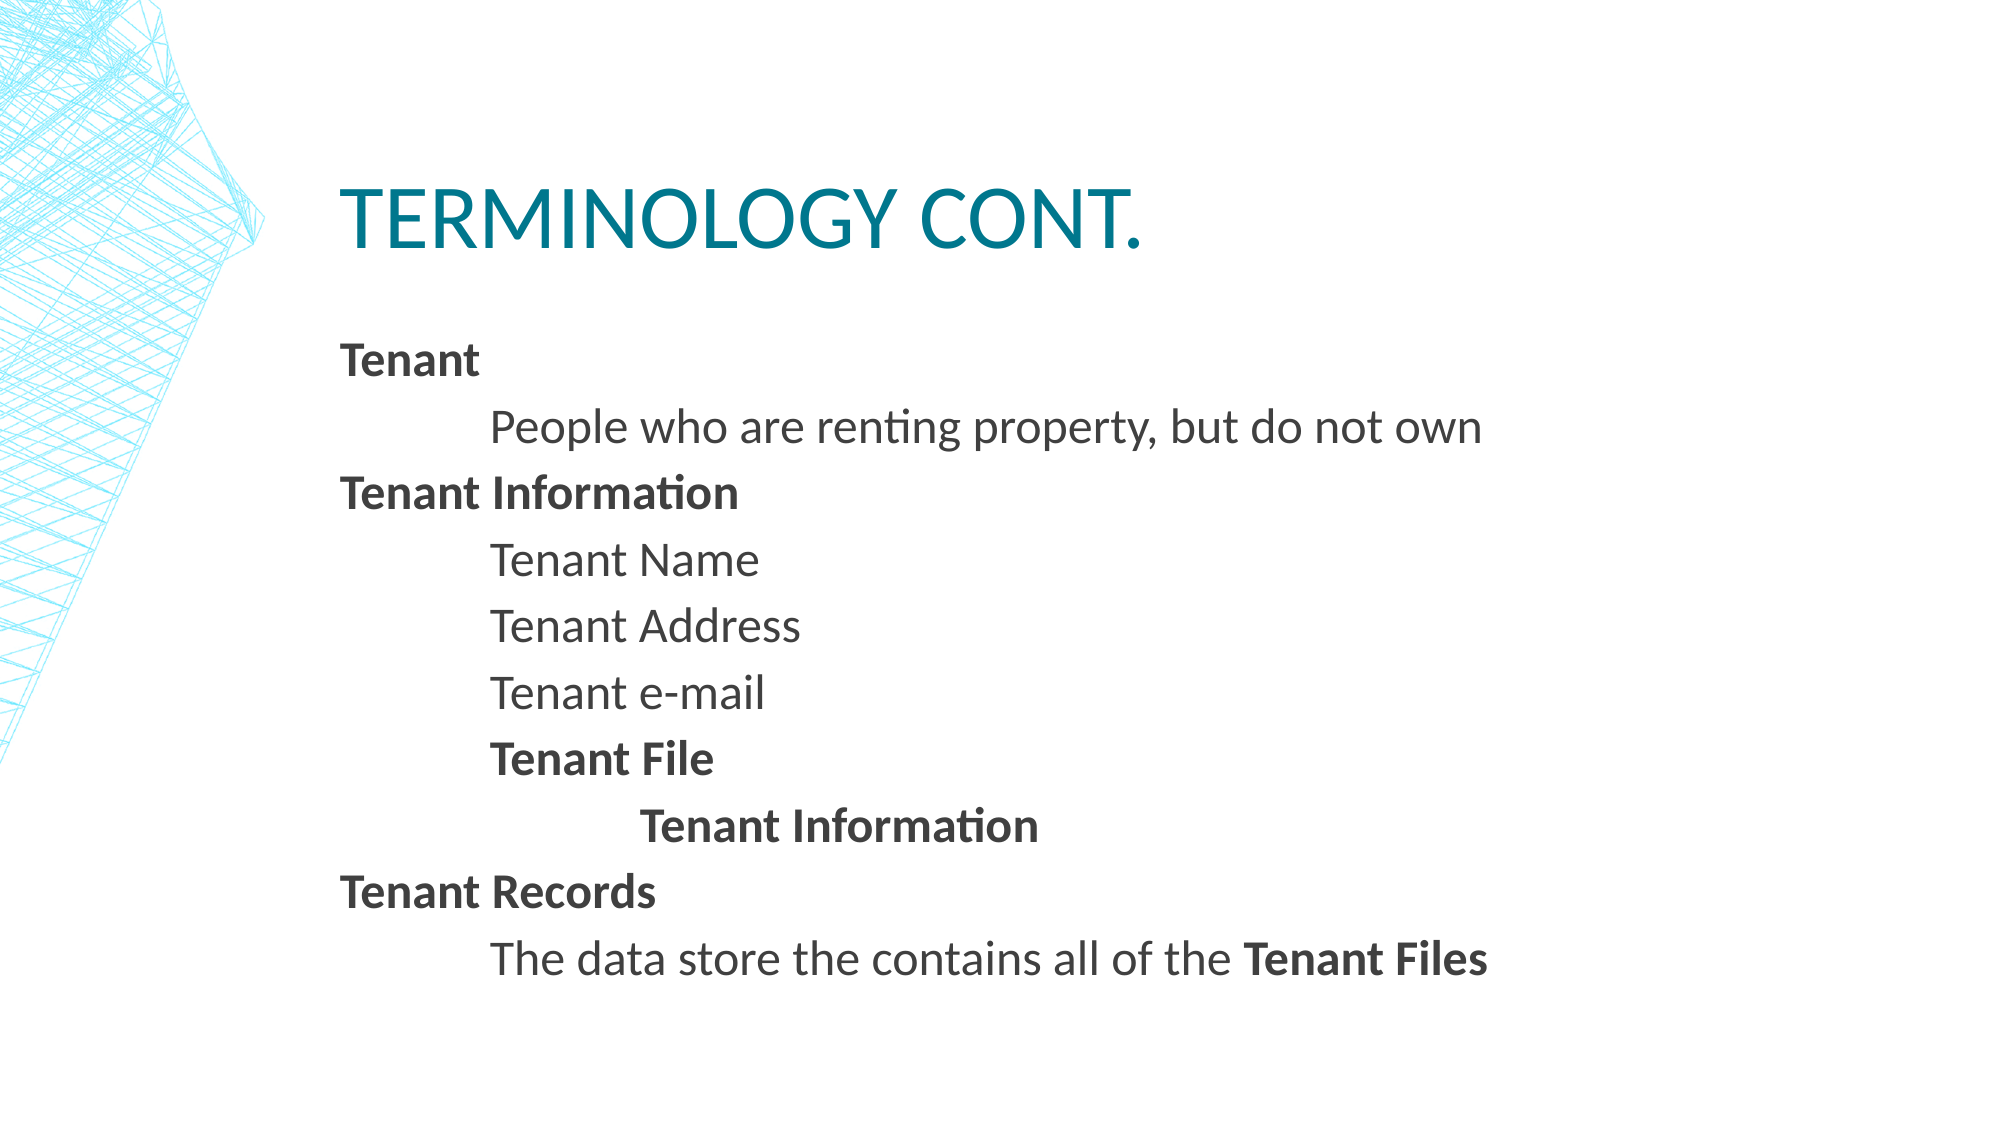

# Terminology cont.
Tenant
	People who are renting property, but do not own
Tenant Information
	Tenant Name
	Tenant Address
	Tenant e-mail
	Tenant File
		Tenant Information
Tenant Records
	The data store the contains all of the Tenant Files